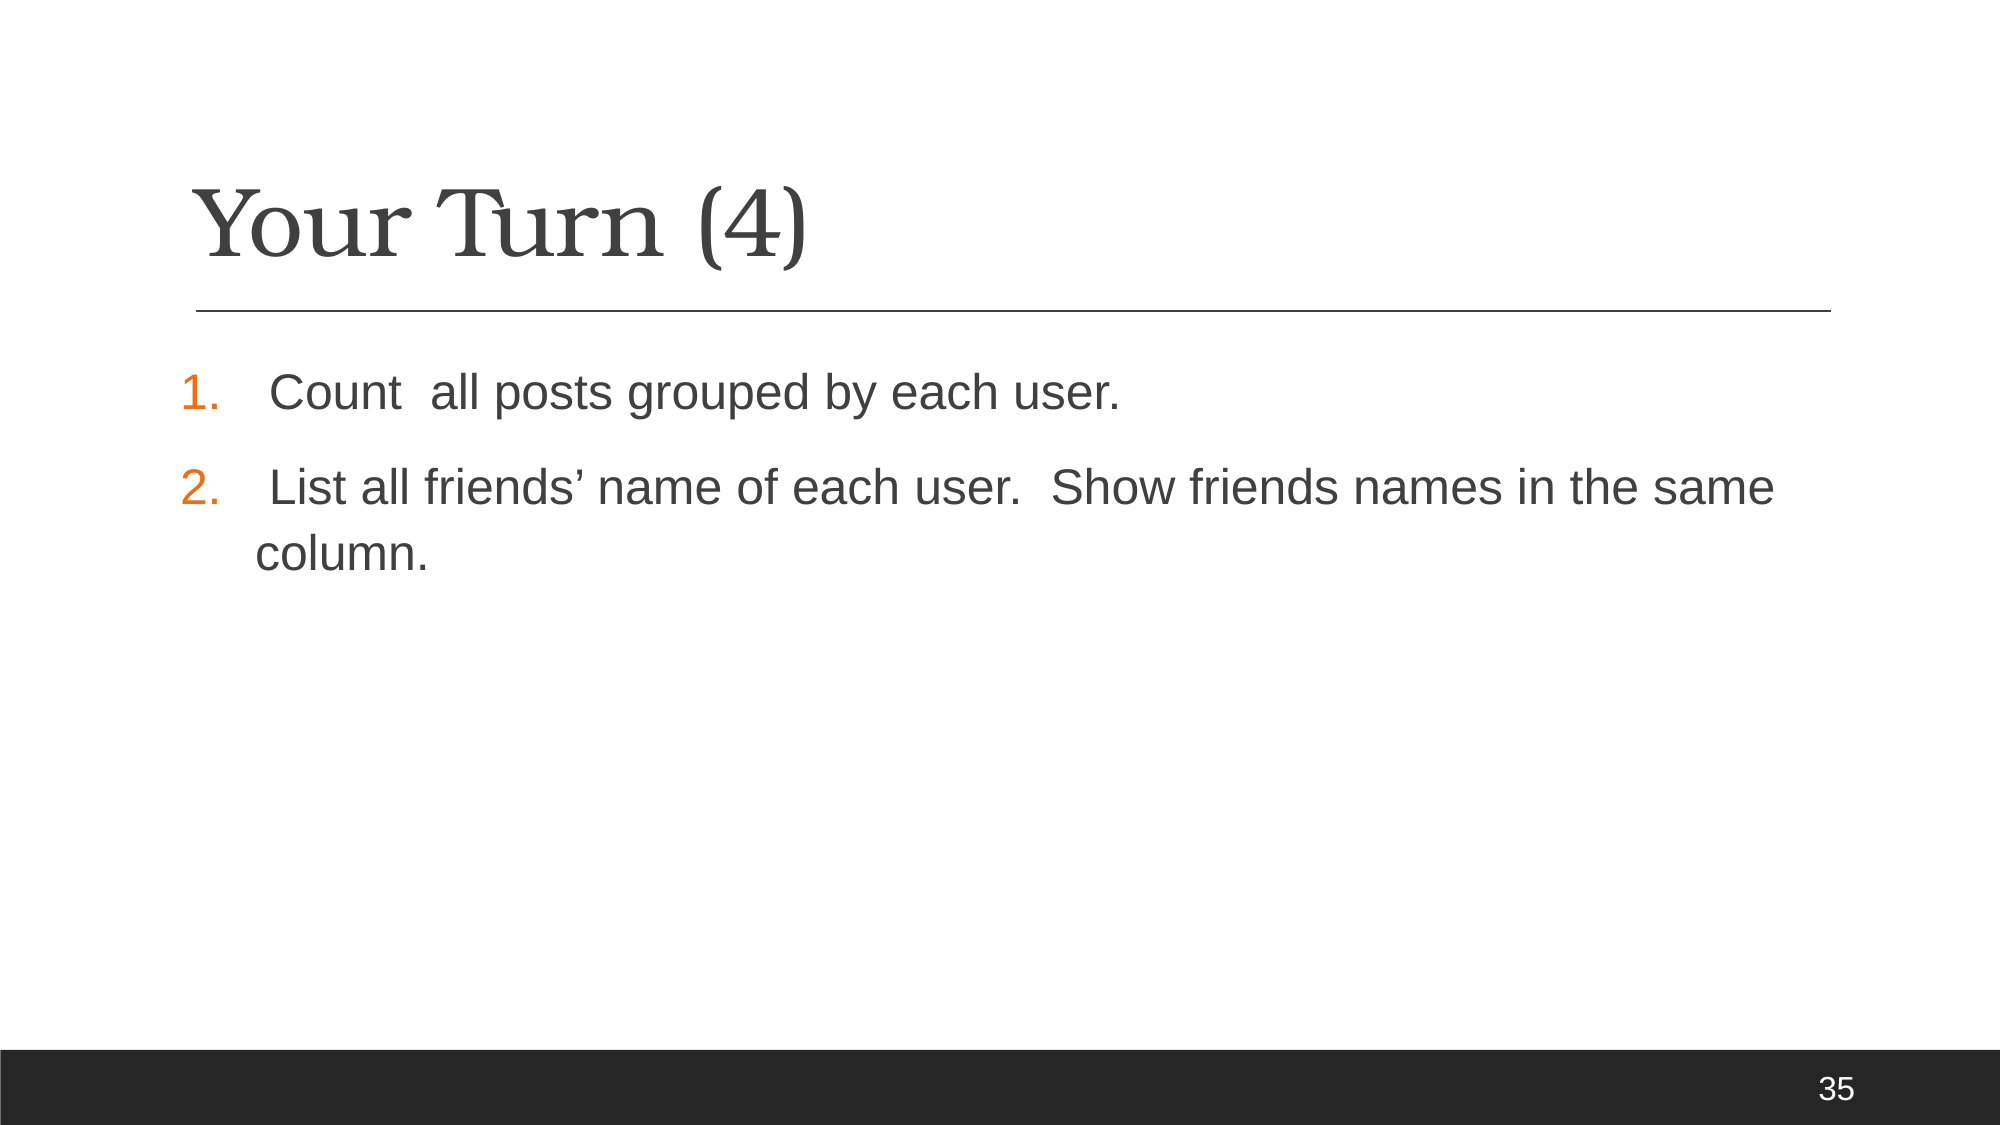

# Your Turn (4)
 Count  all posts grouped by each user.
 List all friends’ name of each user.  Show friends names in the same column.
35